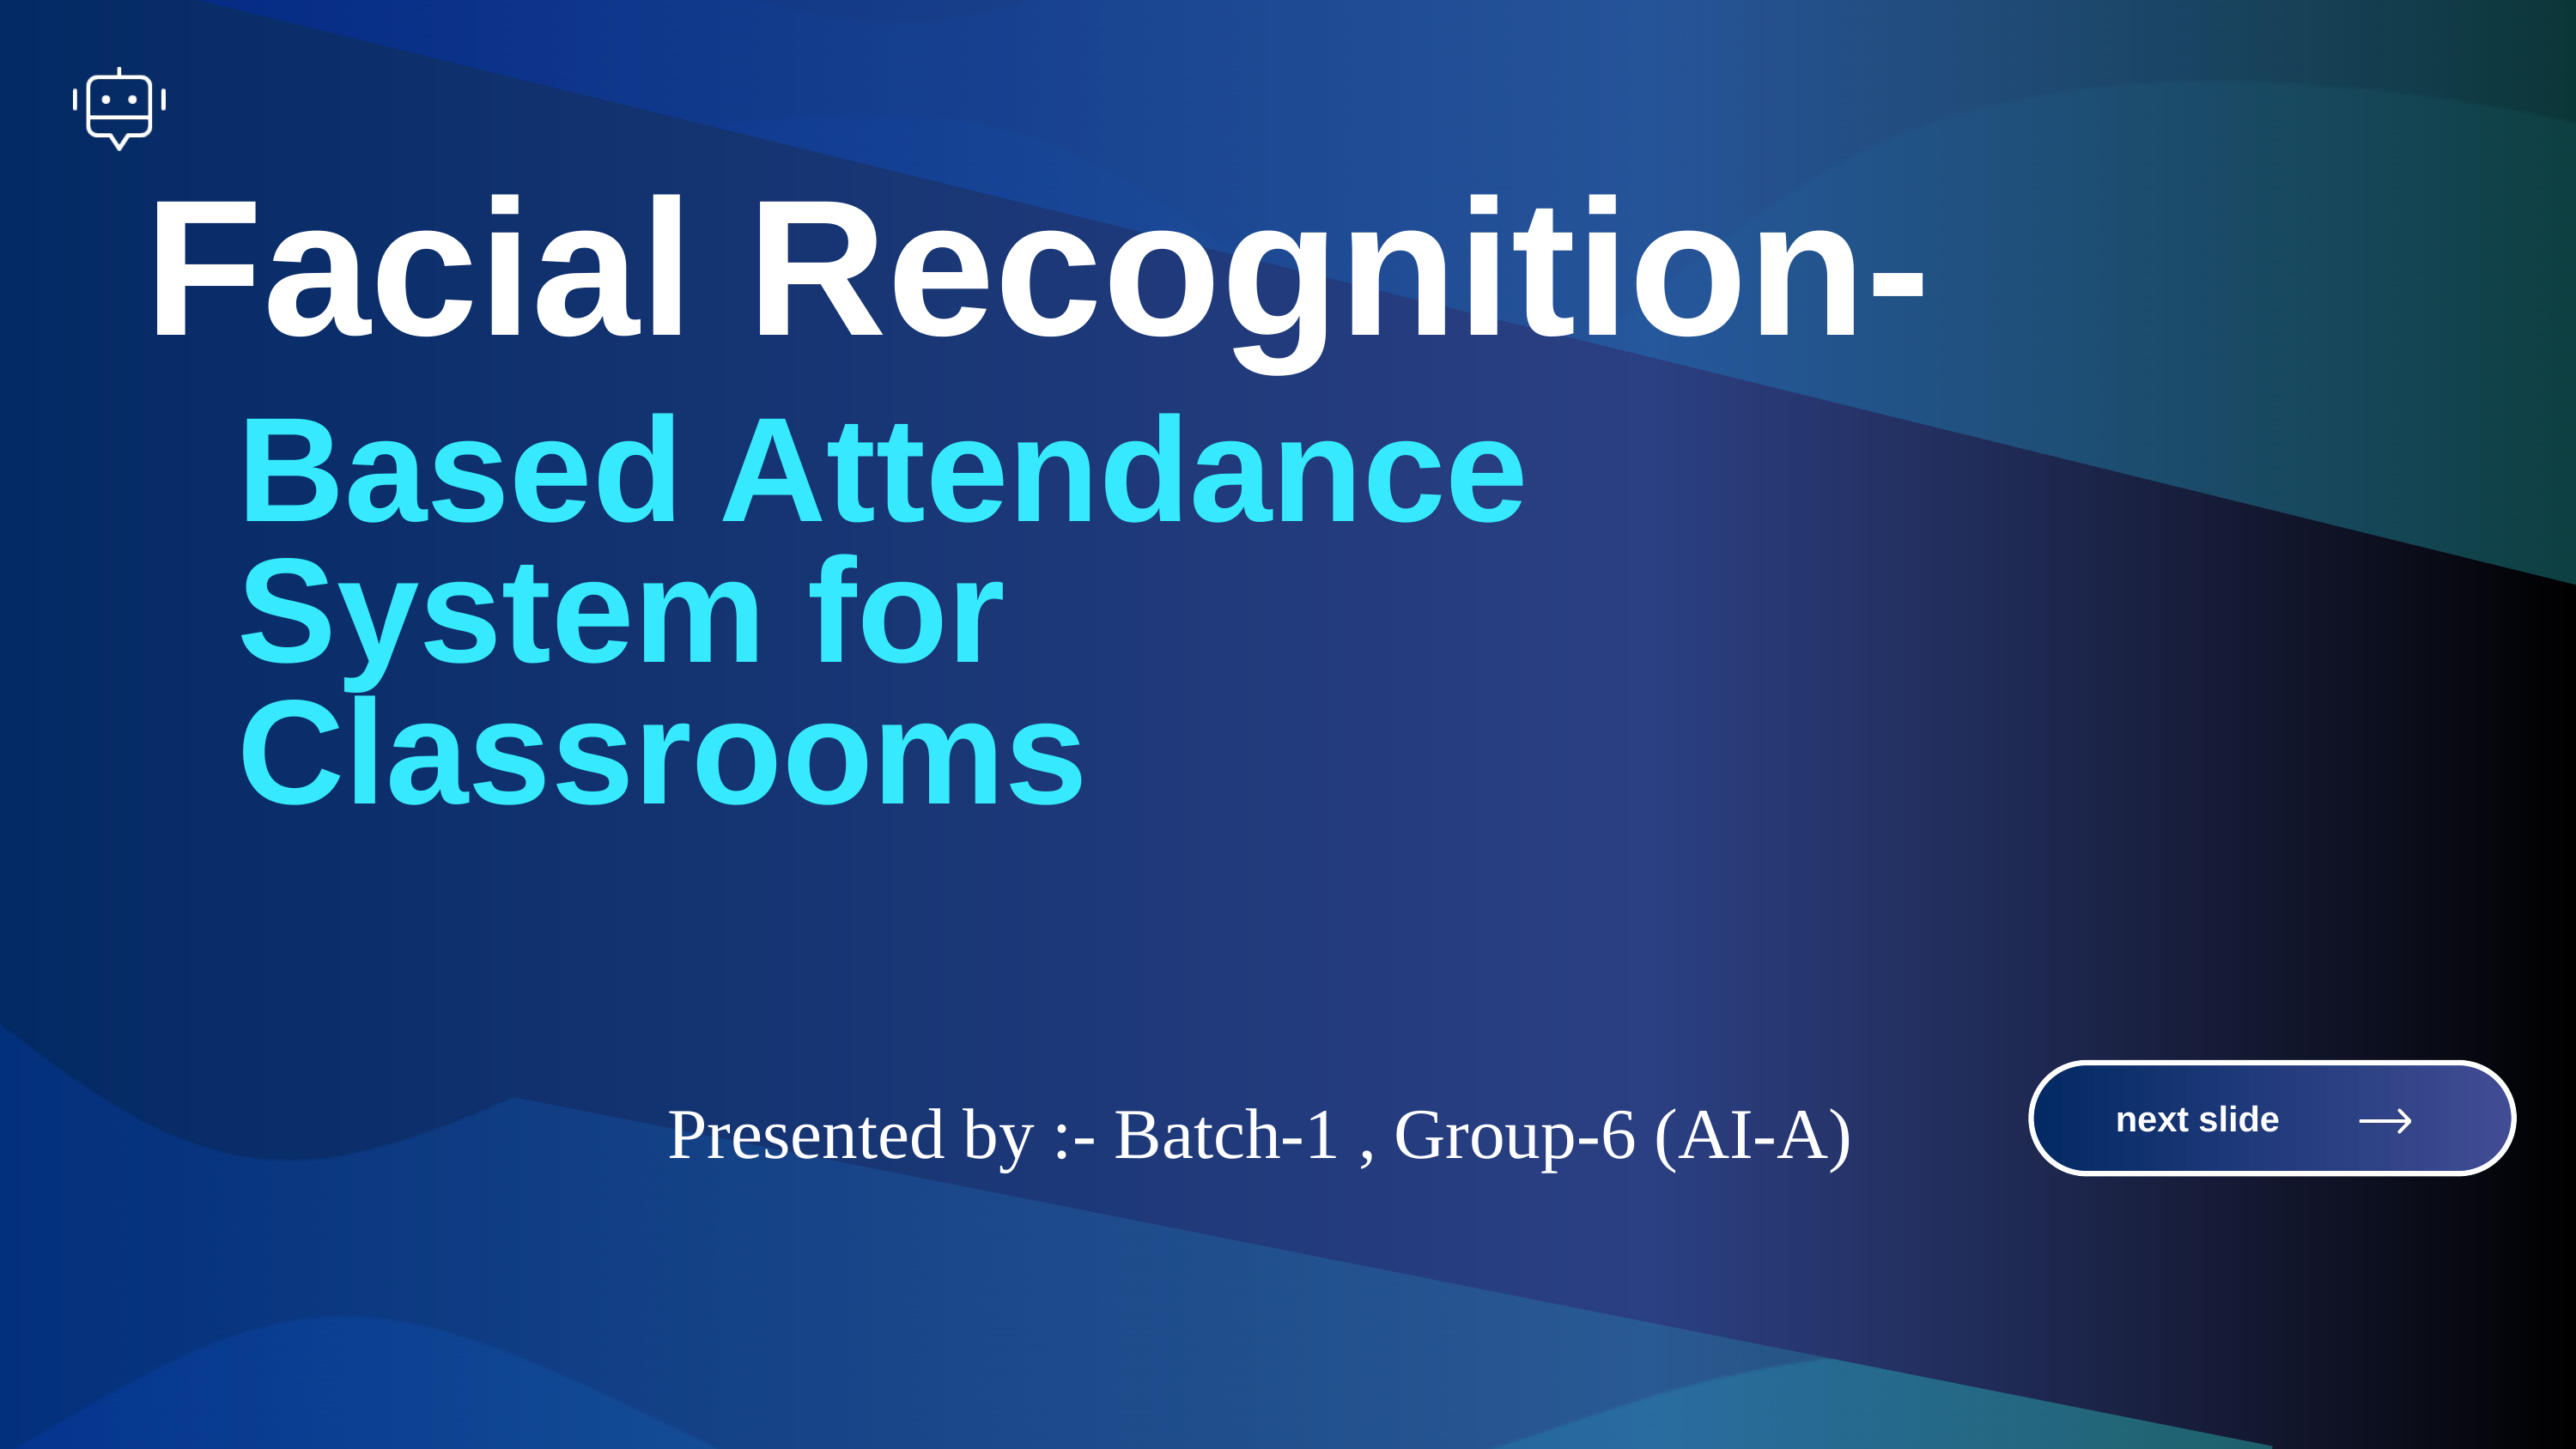

Facial Recognition-
Based Attendance System for Classrooms

next slide

Presented by :- Batch-1 , Group-6 (AI-A)